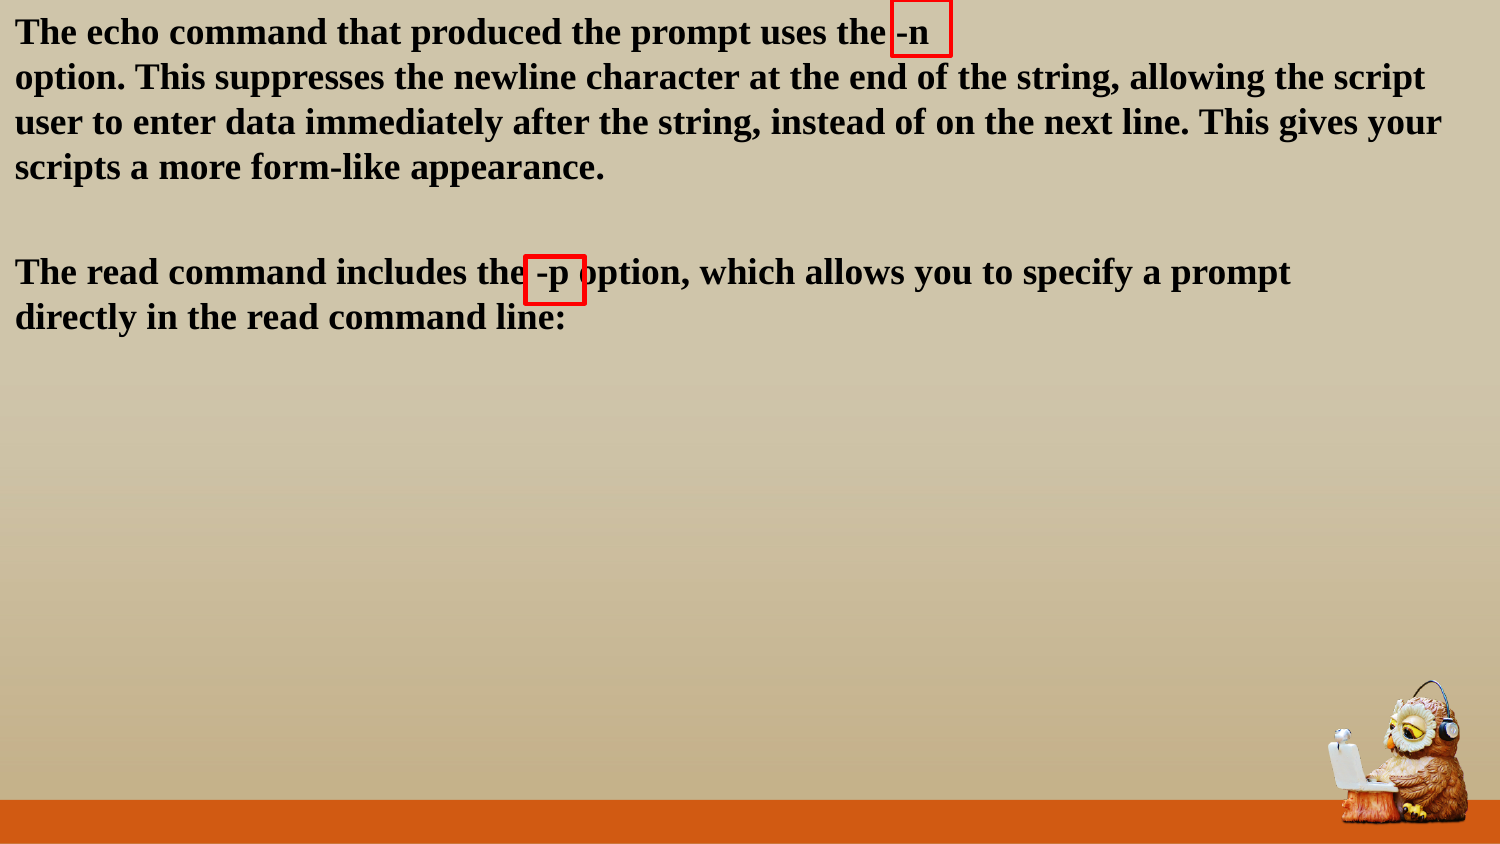

The echo command that produced the prompt uses the -n
option. This suppresses the newline character at the end of the string, allowing the script
user to enter data immediately after the string, instead of on the next line. This gives your
scripts a more form-like appearance.

The read command includes the -p option, which allows you to specify a prompt
directly in the read command line: